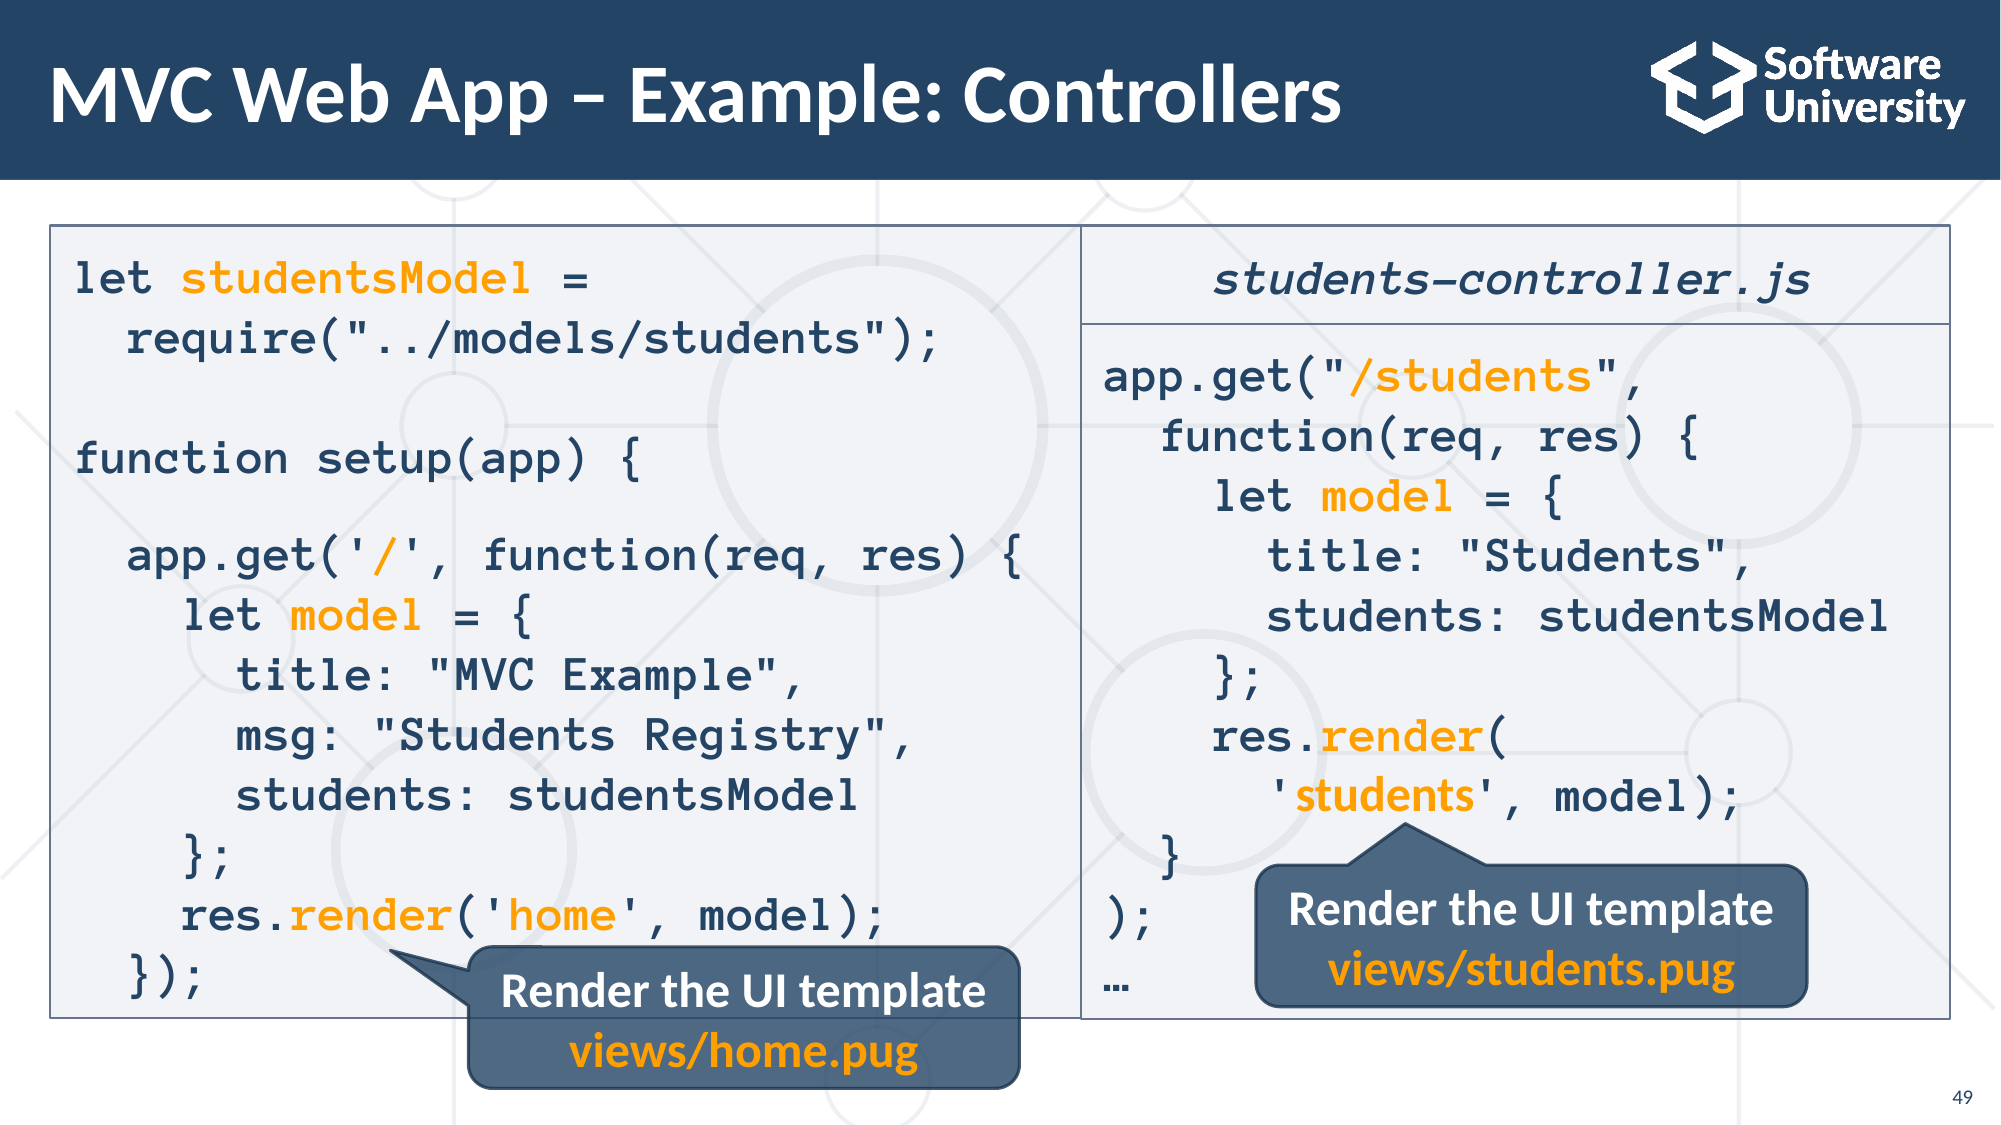

# MVC Web App – Example: Controllers
let studentsModel =
  require("../models/students");

function setup(app) {
  app.get('/', function(req, res) {
    let model = {
      title: "MVC Example",
      msg: "Students Registry",
      students: studentsModel
    };
    res.render('home', model);
  });
students-controller.js
app.get("/students",
  function(req, res) {
    let model = {
      title: "Students",
      students: studentsModel
    };
    res.render(
      'students', model);
  }
);
…
Render the UI template views/students.pug
Render the UI template views/home.pug
49